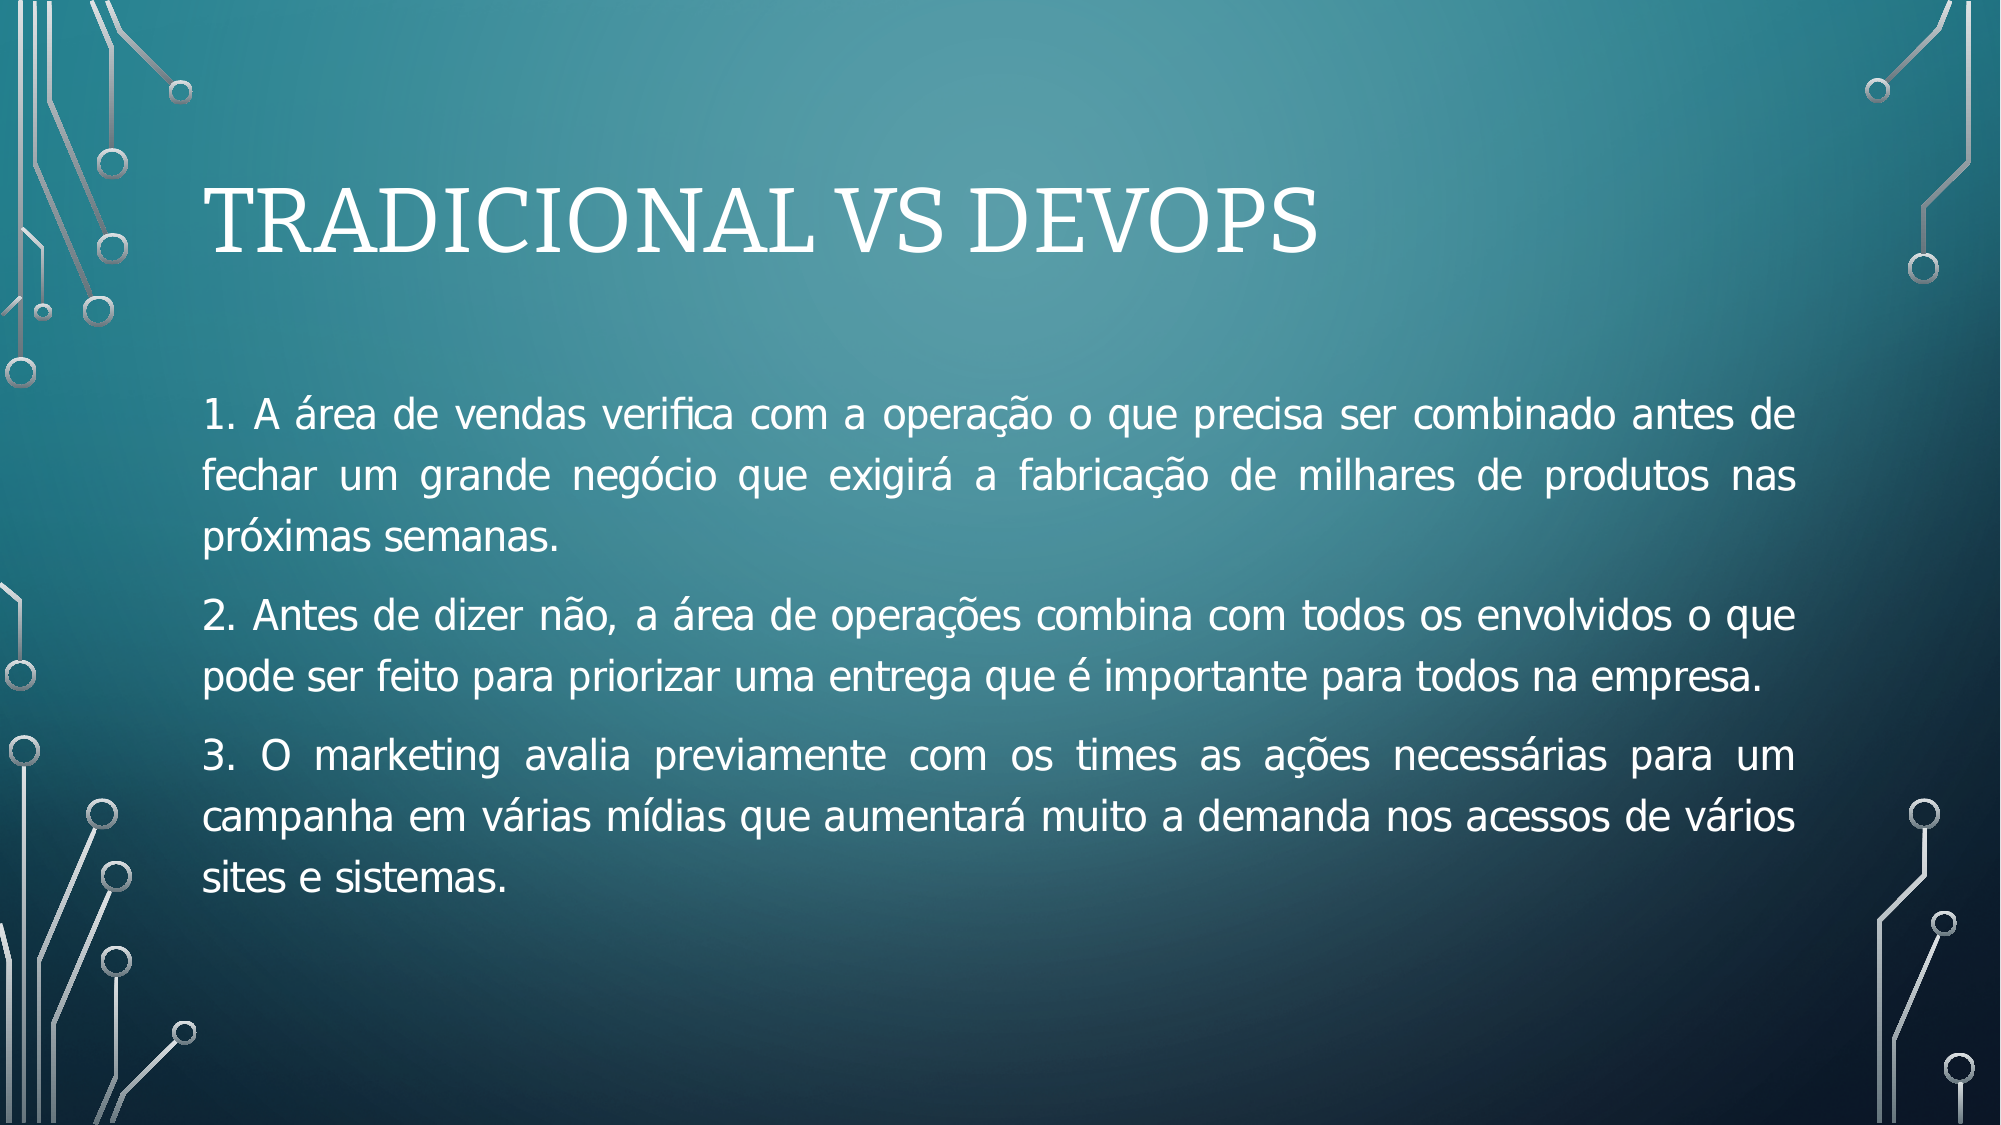

# Tradicional vs DEVOPS
1. A área de vendas verifica com a operação o que precisa ser combinado antes de fechar um grande negócio que exigirá a fabricação de milhares de produtos nas próximas semanas.
2. Antes de dizer não, a área de operações combina com todos os envolvidos o que pode ser feito para priorizar uma entrega que é importante para todos na empresa.
3. O marketing avalia previamente com os times as ações necessárias para um campanha em várias mídias que aumentará muito a demanda nos acessos de vários sites e sistemas.